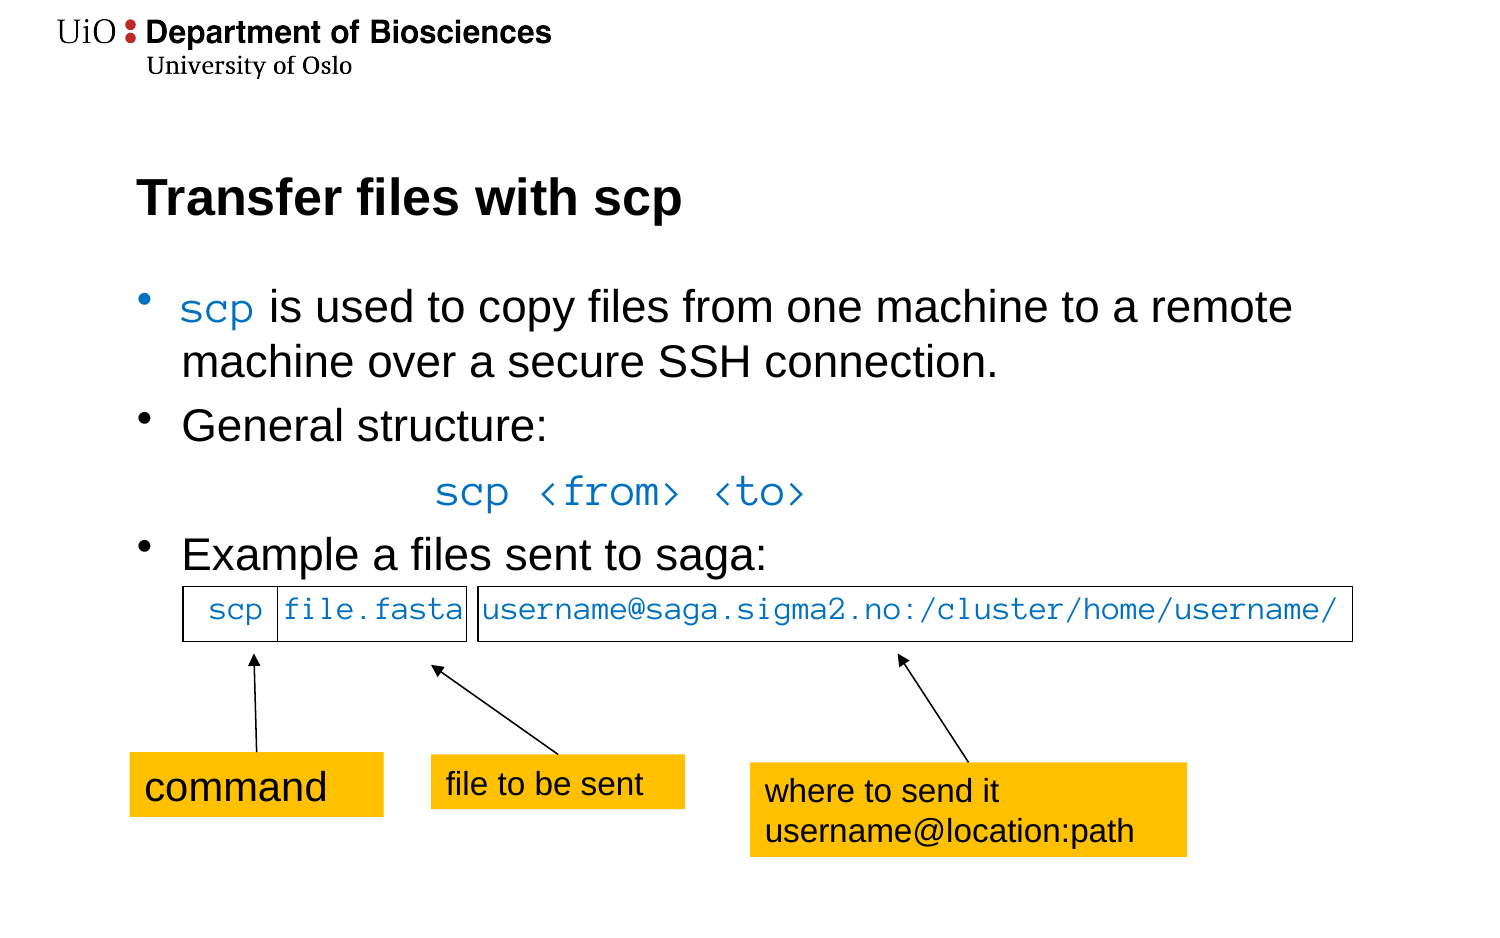

# Transfer files with scp
scp is used to copy files from one machine to a remote machine over a secure SSH connection.
General structure:
		scp <from> <to>
Example a files sent to saga:
    scp file.fasta username@saga.sigma2.no:/cluster/home/username/

command

file to be sent

where to send it username@location:path